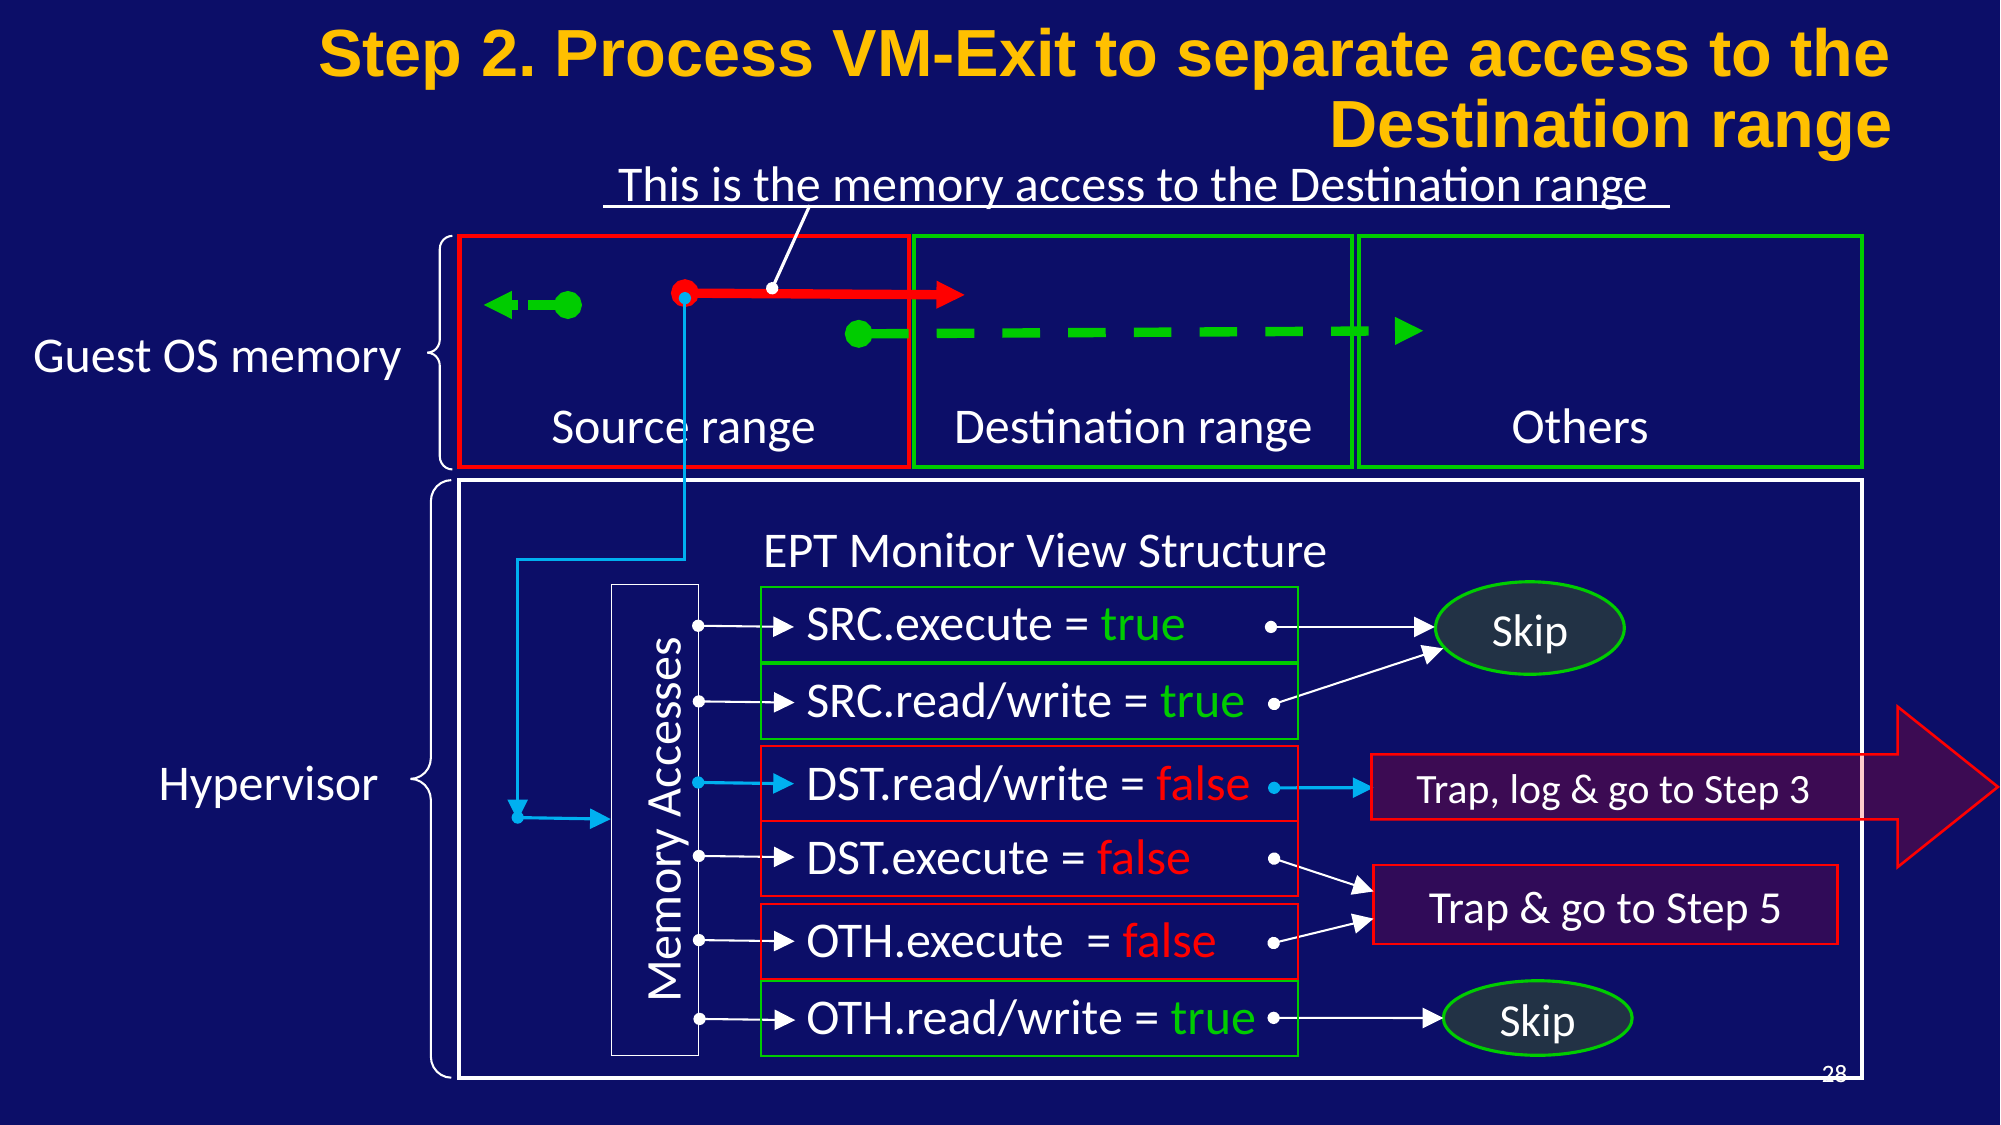

# Step 2. Process VM-Exit to separate access to the Destination range
This is the memory access to the Destination range

Guest OS memory
Source range
Others
Destination range
Trap, log & go to Step 3

EPT Monitor View Structure
Skip
SRC.execute = true
SRC.read/write = true
Hypervisor
DST.read/write = false
Memory Accesses
DST.execute = false
Trap & go to Step 5
OTH.execute  = false
OTH.read/write = true
Skip
28
28